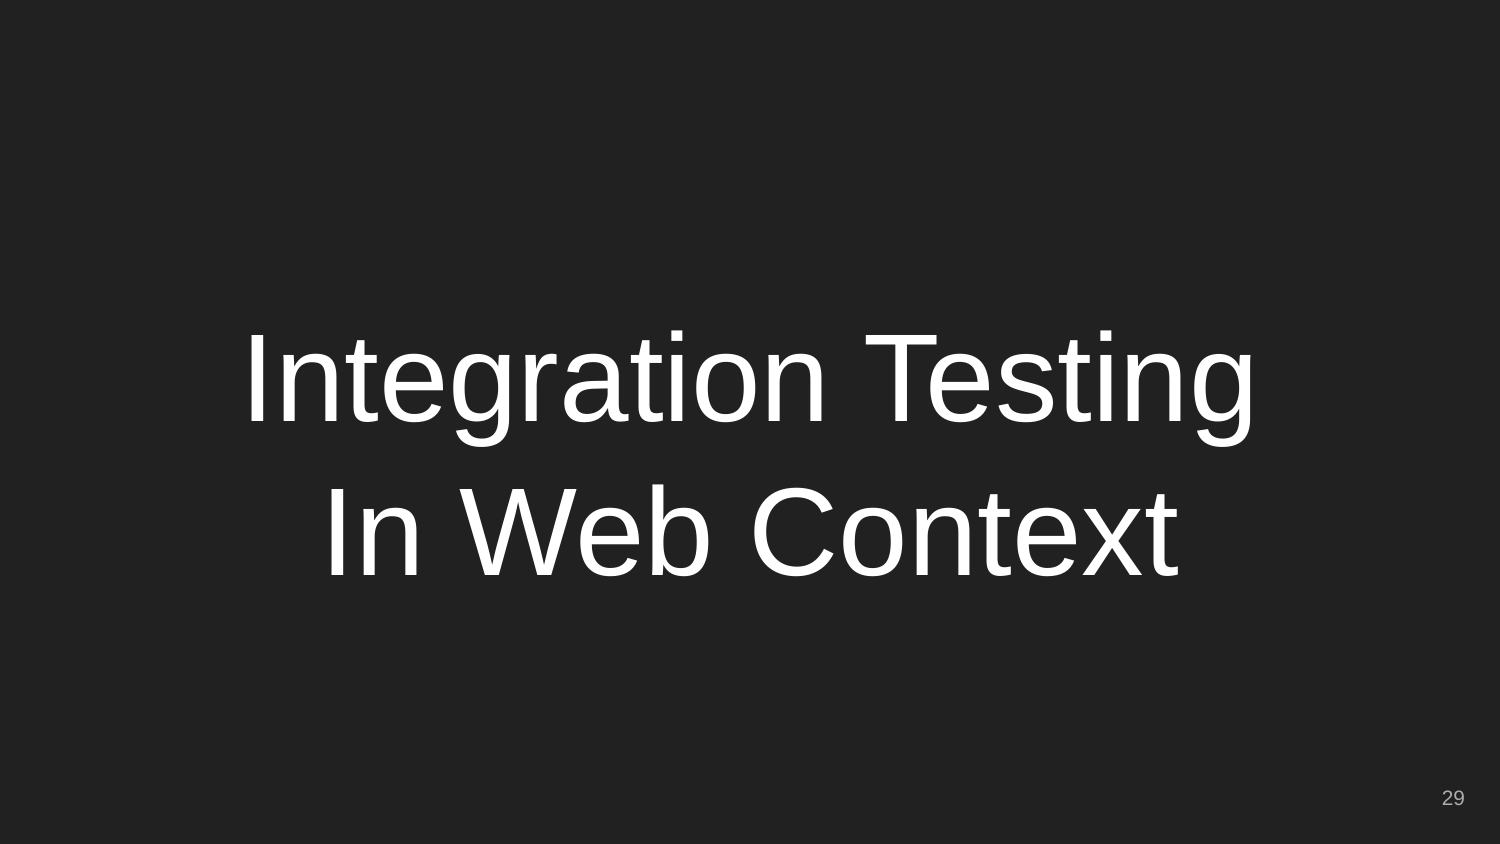

# Integration Testing
In Web Context
29